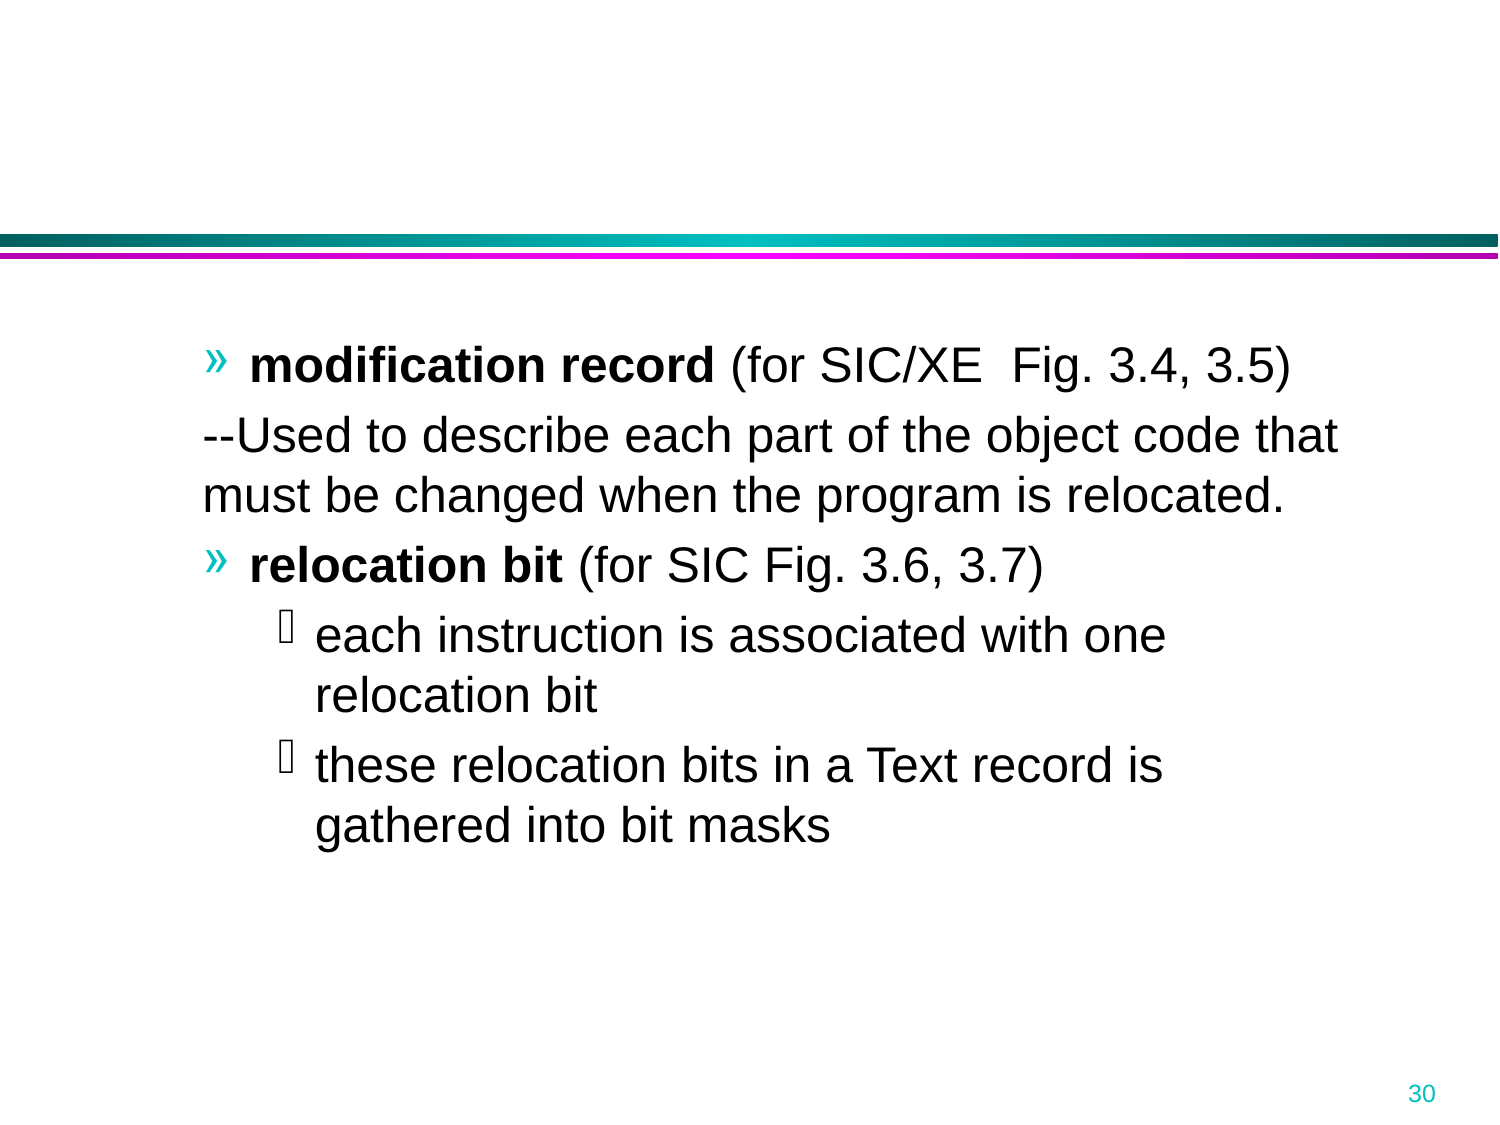

modification record (for SIC/XE  Fig. 3.4, 3.5)
--Used to describe each part of the object code that must be changed when the program is relocated.
relocation bit (for SIC Fig. 3.6, 3.7)
each instruction is associated with one relocation bit
these relocation bits in a Text record is gathered into bit masks